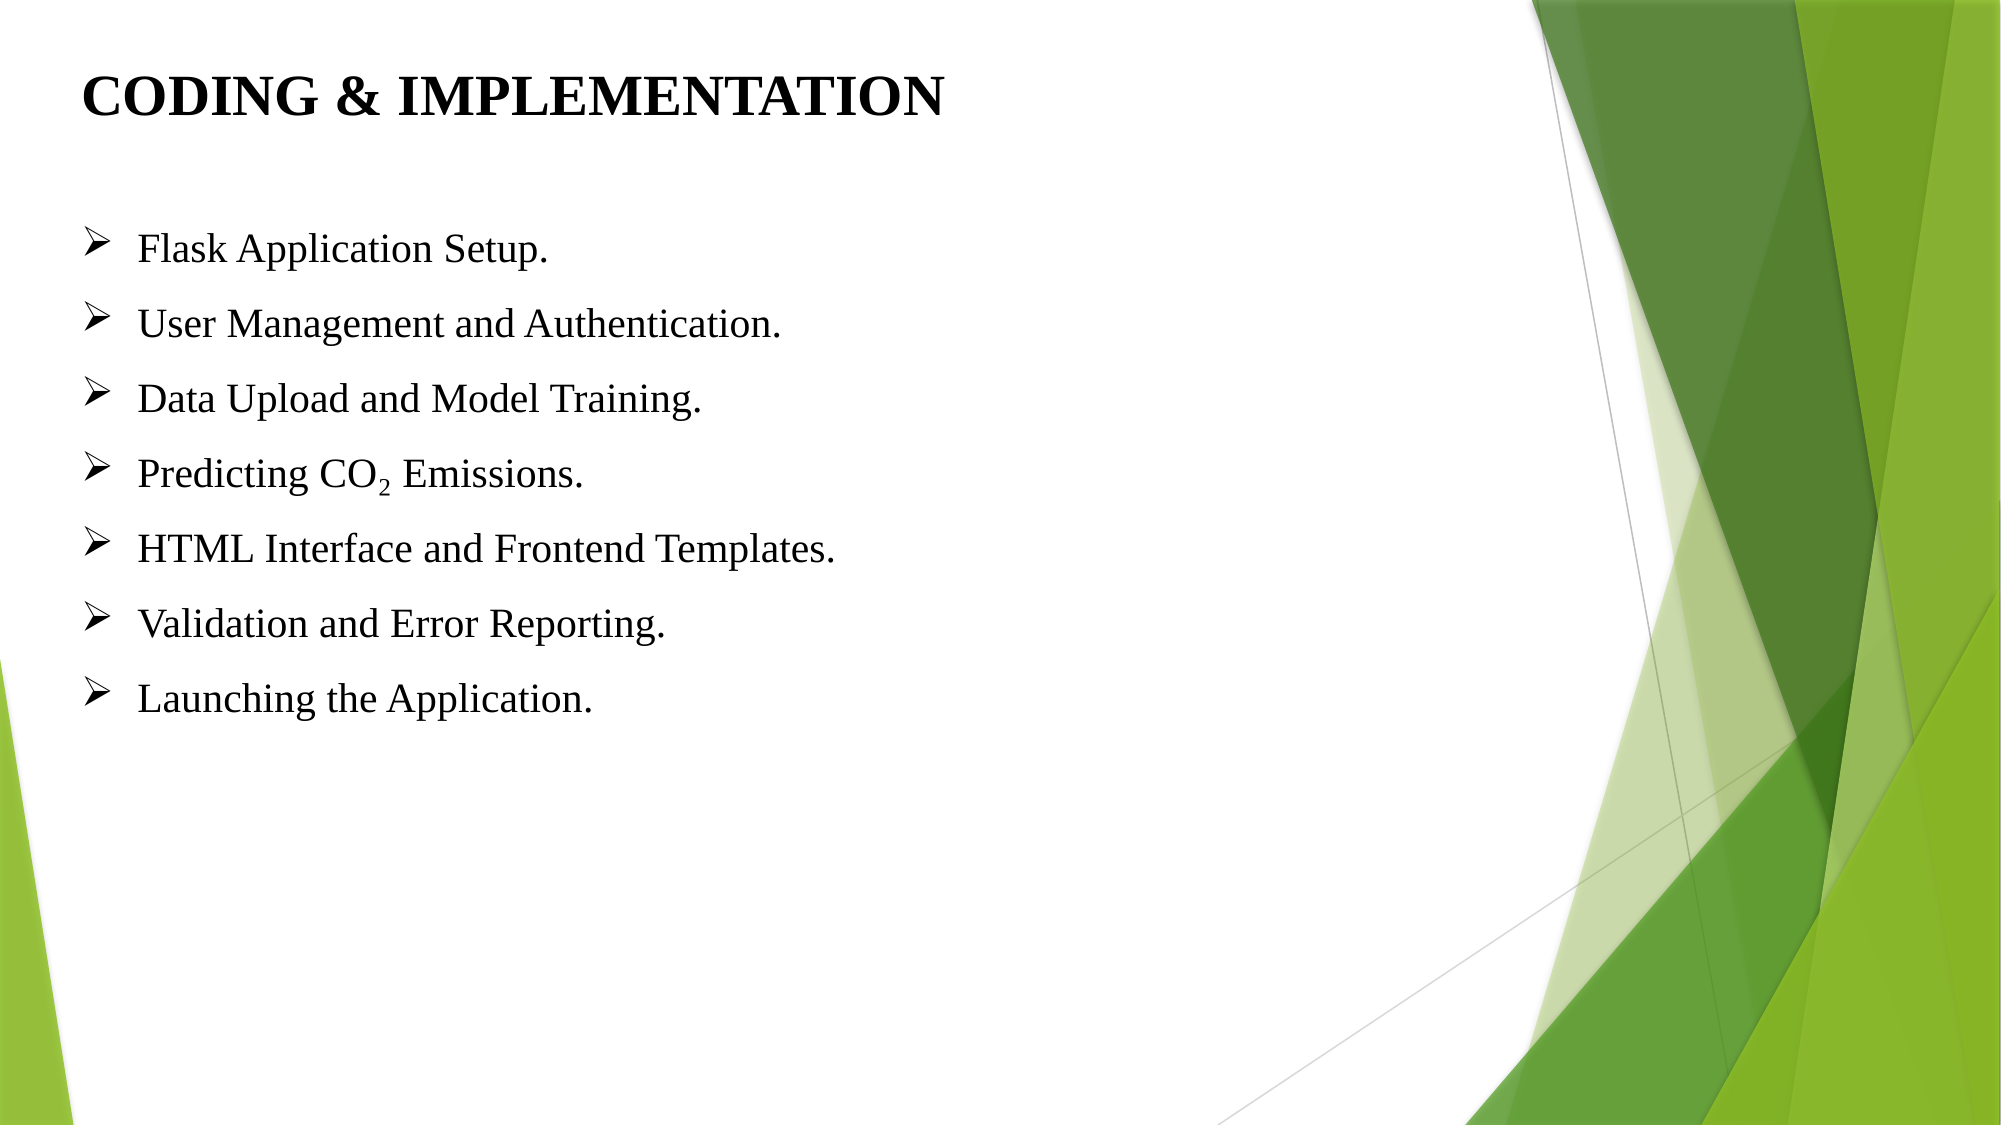

# CODING & IMPLEMENTATION
Flask Application Setup.
User Management and Authentication.
Data Upload and Model Training.
Predicting CO₂ Emissions.
HTML Interface and Frontend Templates.
Validation and Error Reporting.
Launching the Application.